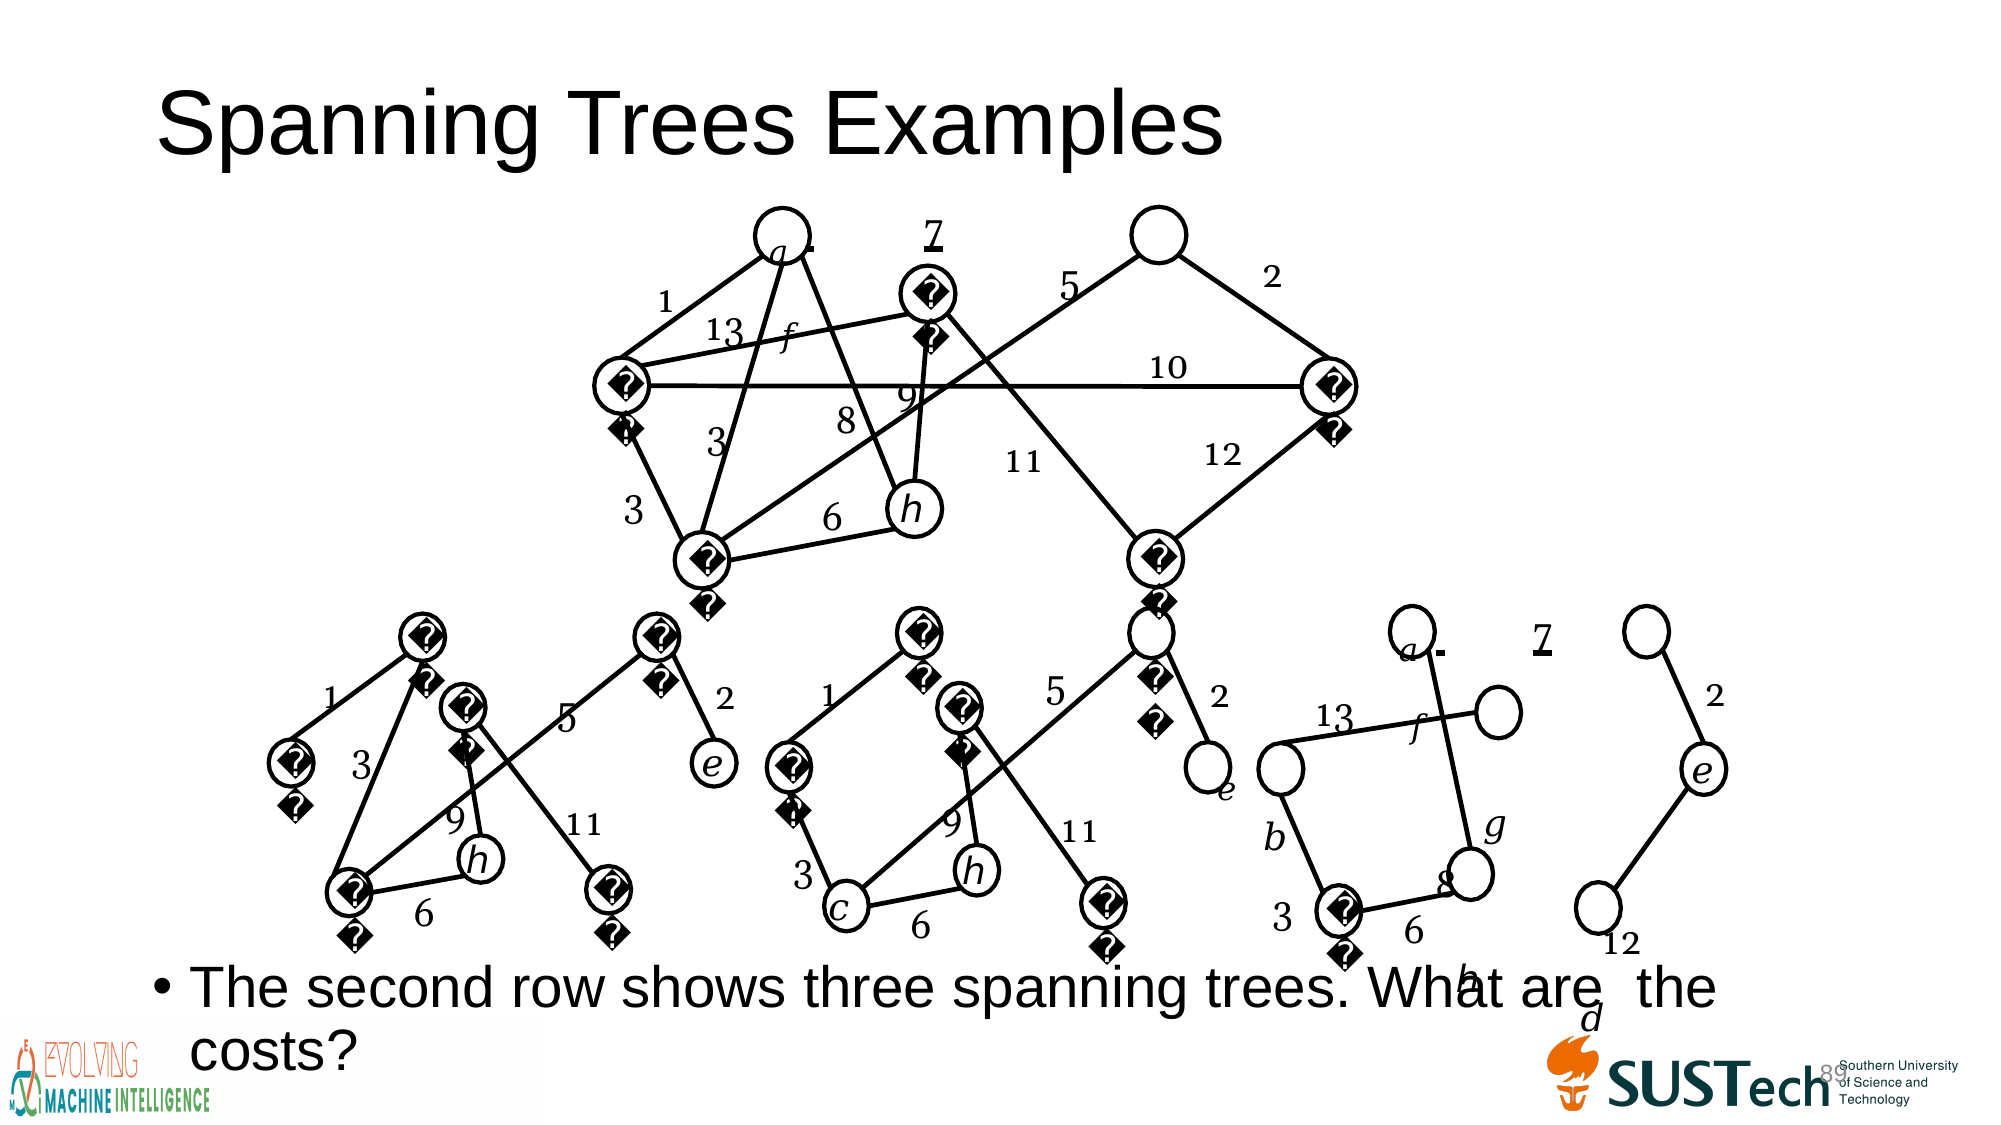

# Spanning Trees Examples
𝑎   	7	 𝑓

2
5

𝑔
9

1
13

10

𝑏
𝑒

8
3

12
11
3

ℎ
6

𝑑
𝑓
𝑐
𝑎  	7	 𝑓
𝑔
8
12
ℎ
𝑑

𝑎

𝑎
𝑓

2
𝑒

5

𝑔
9
𝑔
9
1
2
𝑒
2
𝑒	𝑏
3
1

5
13

3
𝑏

𝑏

11
𝑑

11
𝑑
ℎ

ℎ

3
𝑐

𝑐

𝑐
6

6
6
The second row shows three spanning trees. What are  the costs?

89